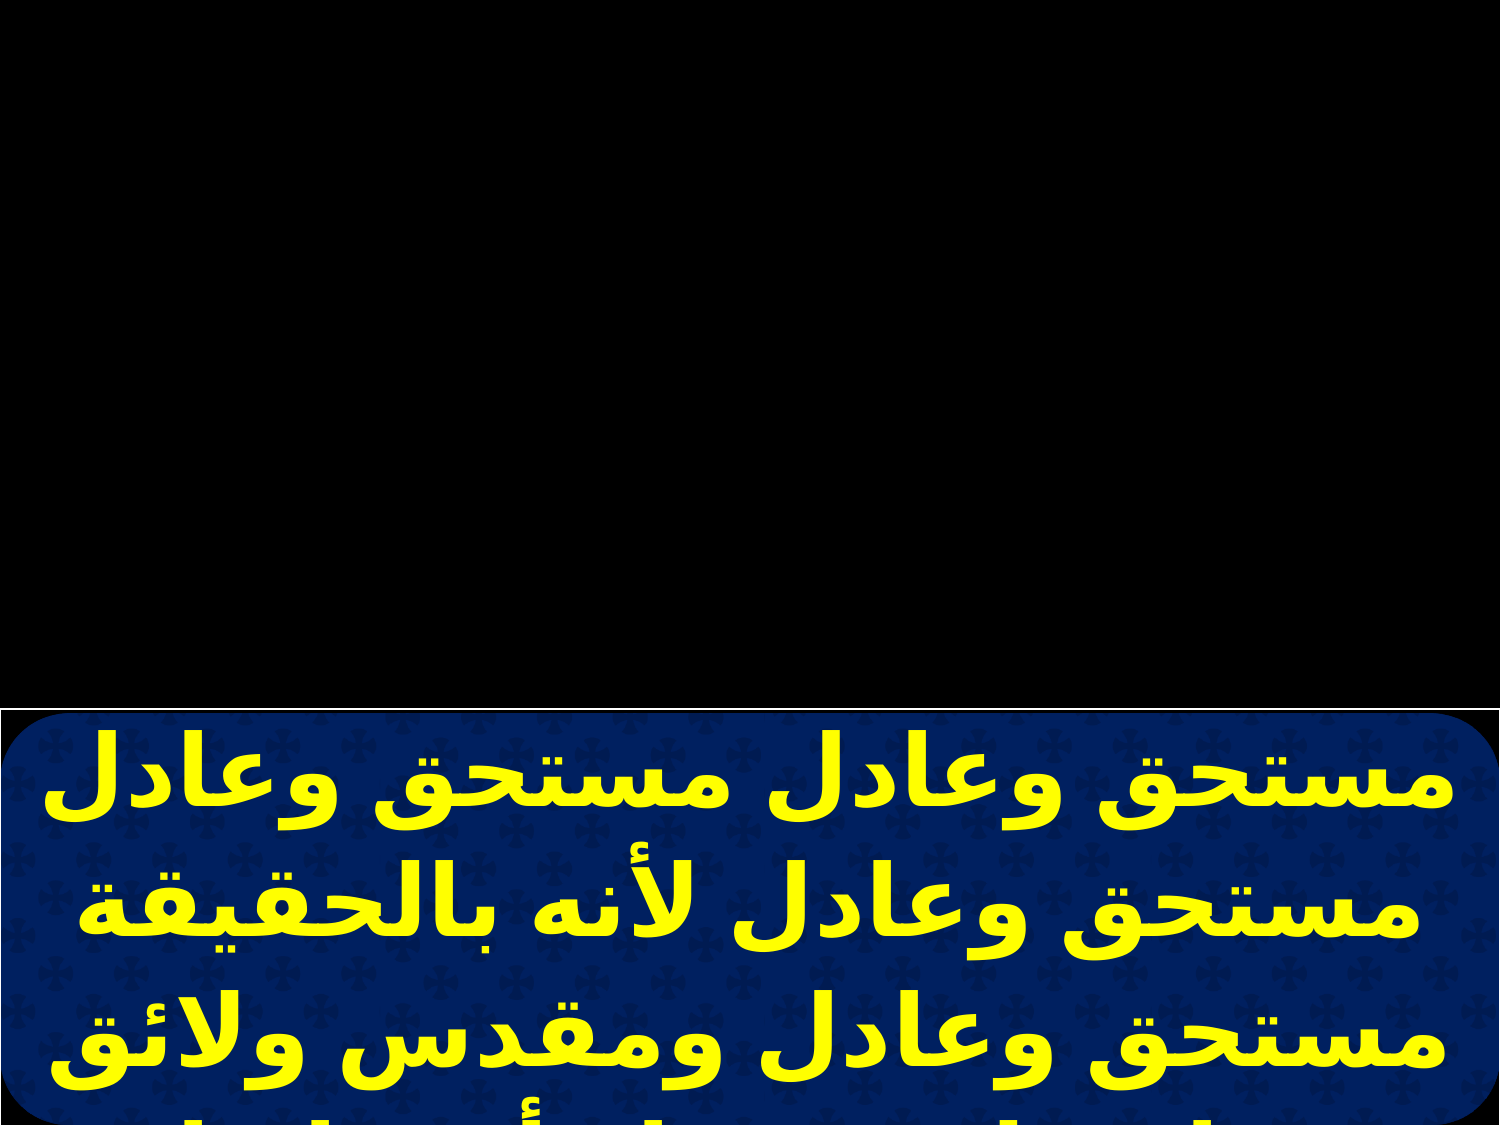

| مستحق وعادل مستحق وعادل مستحق وعادل لأنه بالحقيقة مستحق وعادل ومقدس ولائق ونافع لنفوسنا وأجسادنا وأرواحنا أيها |
| --- |